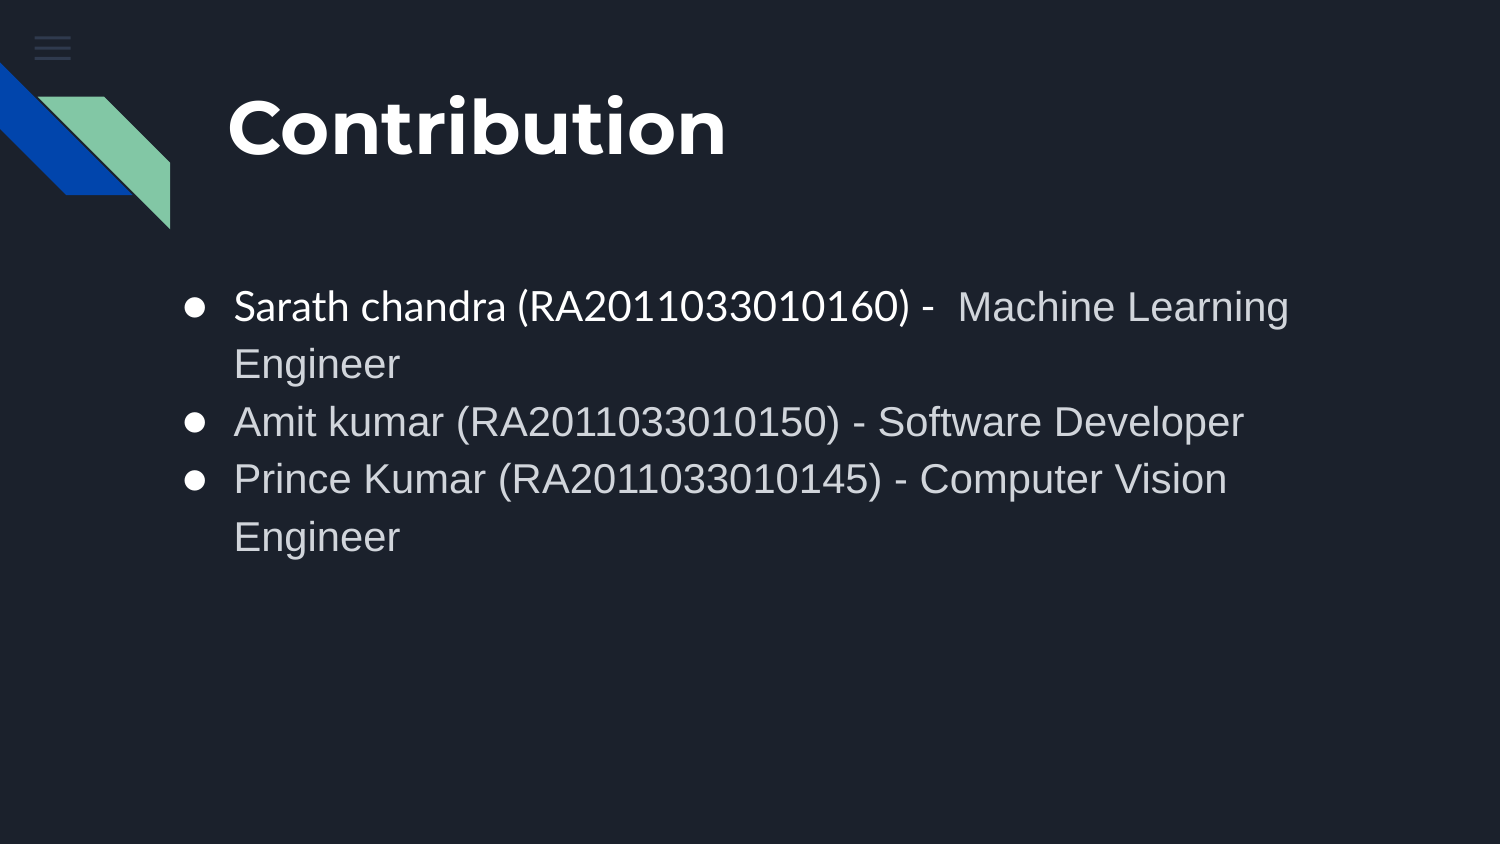

# Contribution
Sarath chandra (RA2011033010160) -  Machine Learning Engineer
Amit kumar (RA2011033010150) - Software Developer
Prince Kumar (RA2011033010145) - Computer Vision Engineer